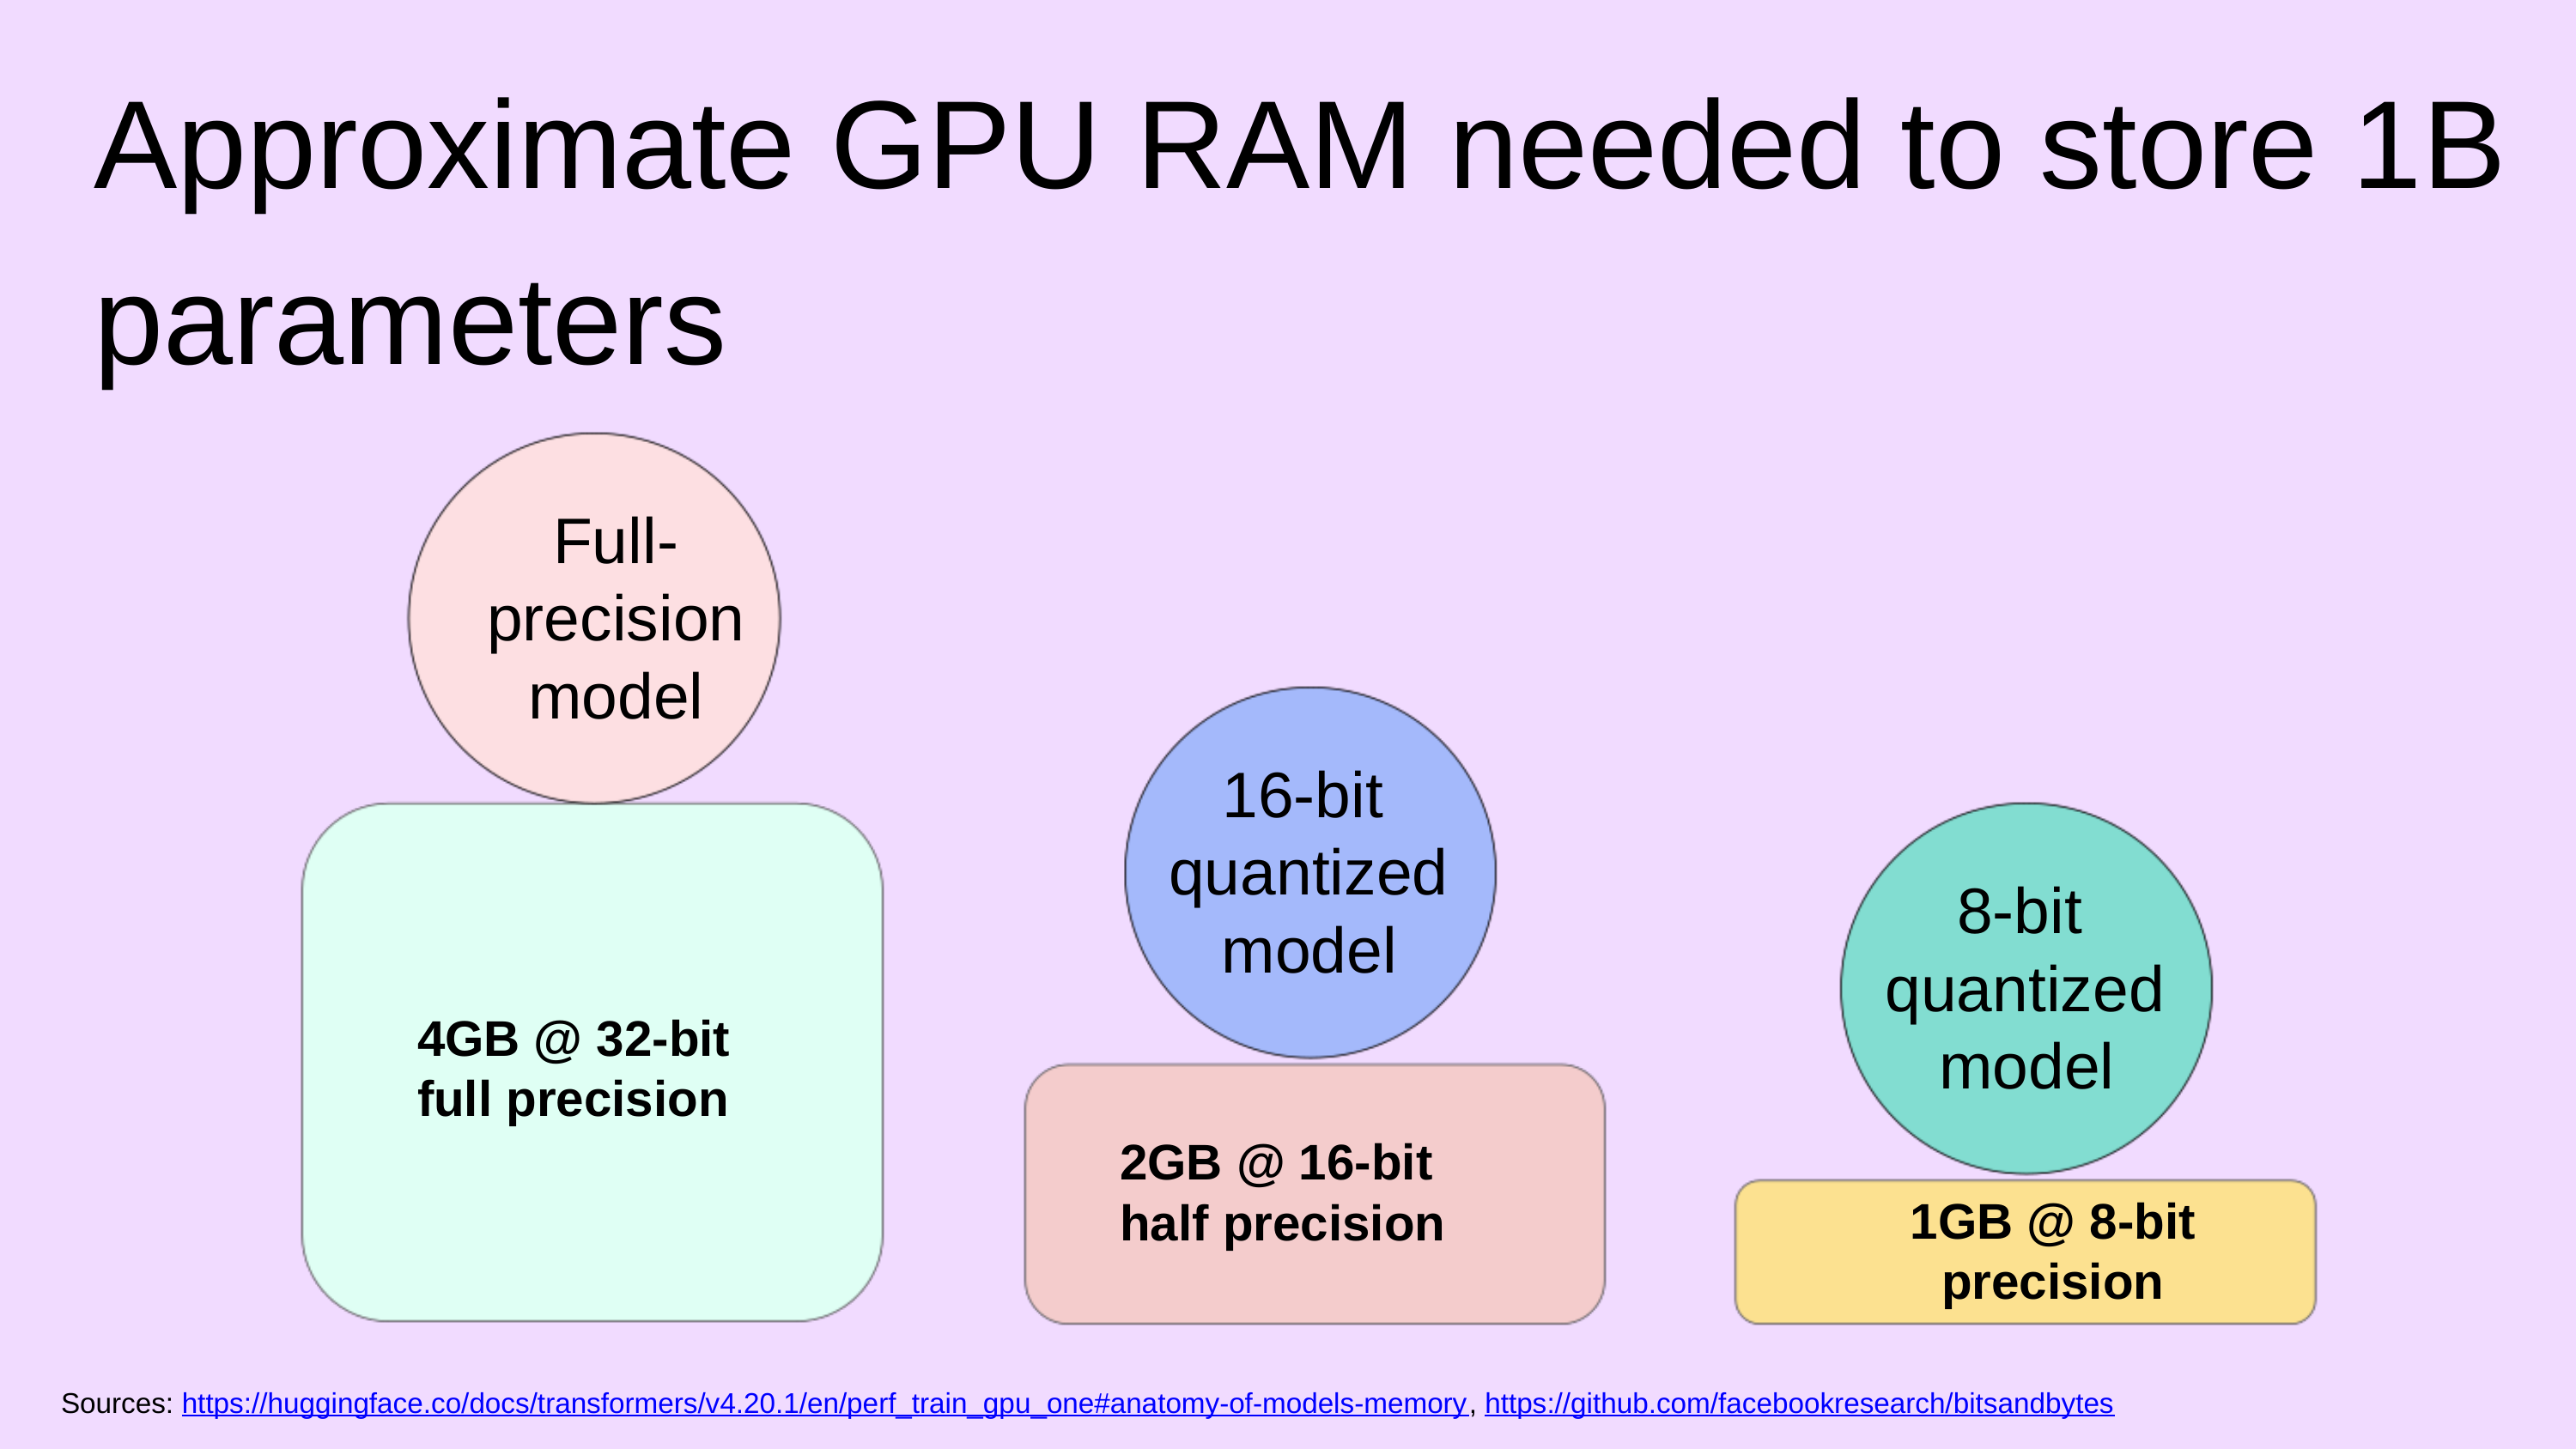

Approximate GPU RAM needed to store 1B parameters

Full- precision model

16-bit

quantized
8-bit
model
quantized
4GB @ 32-bit full precision
model
2GB @ 16-bit half precision
1GB @ 8-bit precision
Sources: https://huggingface.co/docs/transformers/v4.20.1/en/perf_train_gpu_one#anatomy-of-models-memory, https://github.com/facebookresearch/bitsandbytes